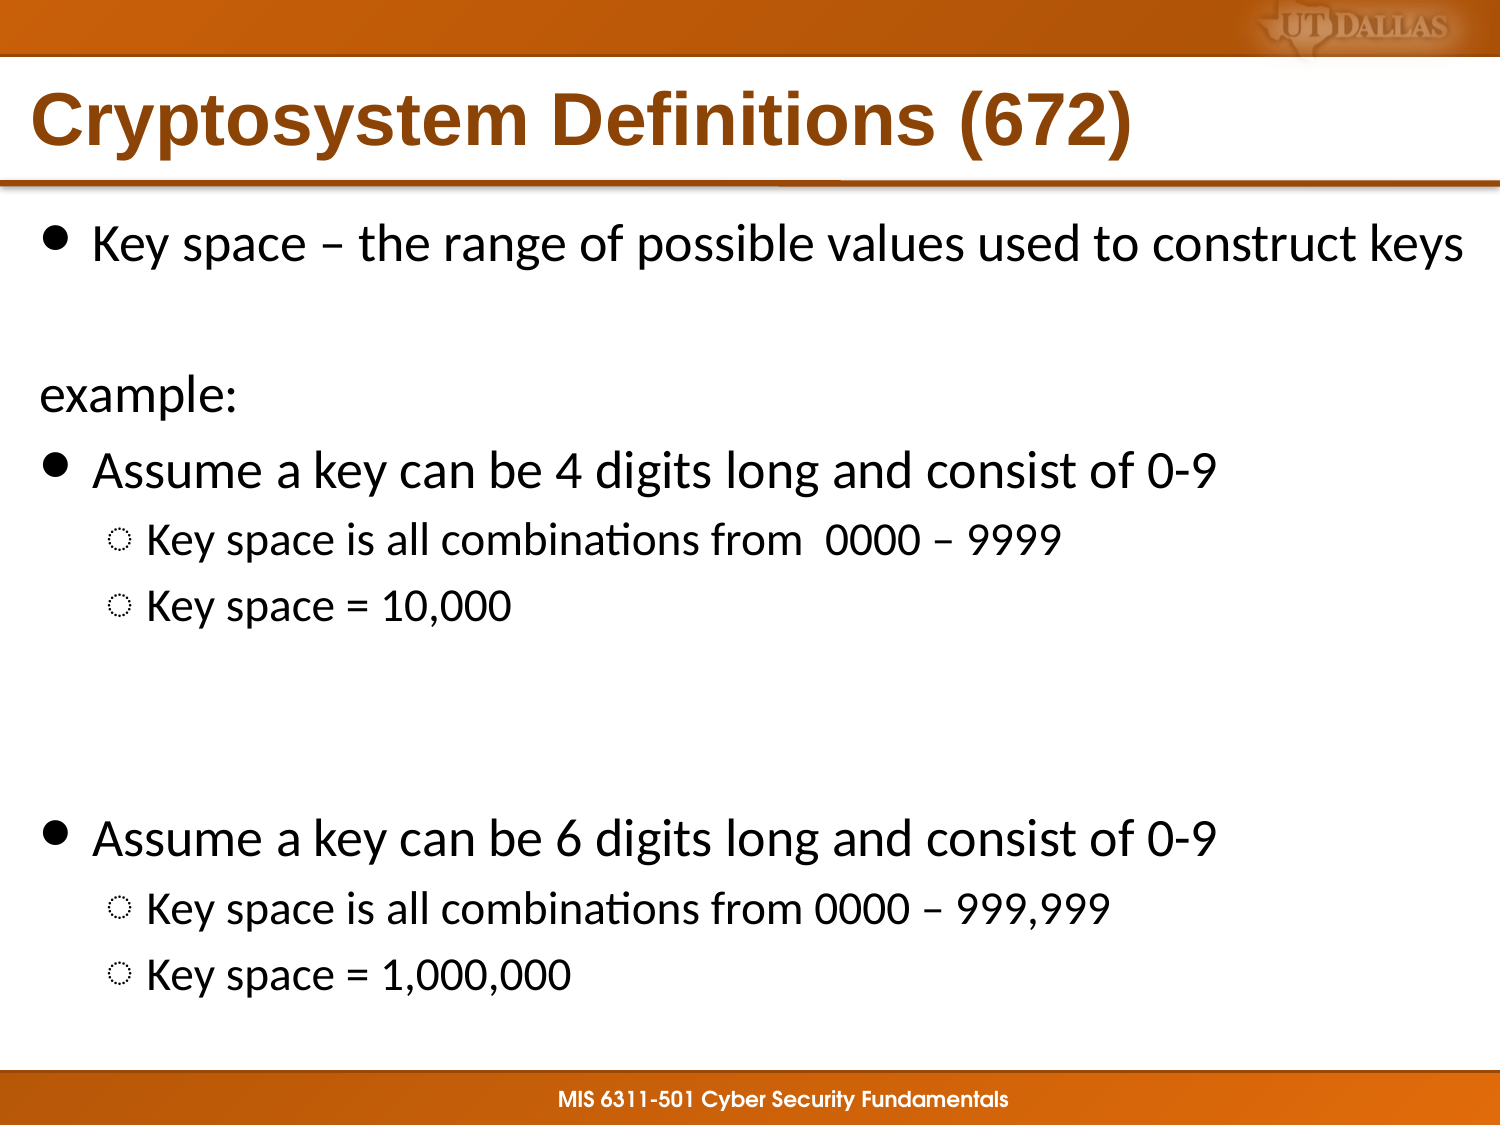

# Cryptosystem Definitions (672)
Key space – the range of possible values used to construct keys

example:
Assume a key can be 4 digits long and consist of 0-9
Key space is all combinations from  0000 – 9999
Key space = 10,000

Assume a key can be 6 digits long and consist of 0-9
Key space is all combinations from 0000 – 999,999
Key space = 1,000,000